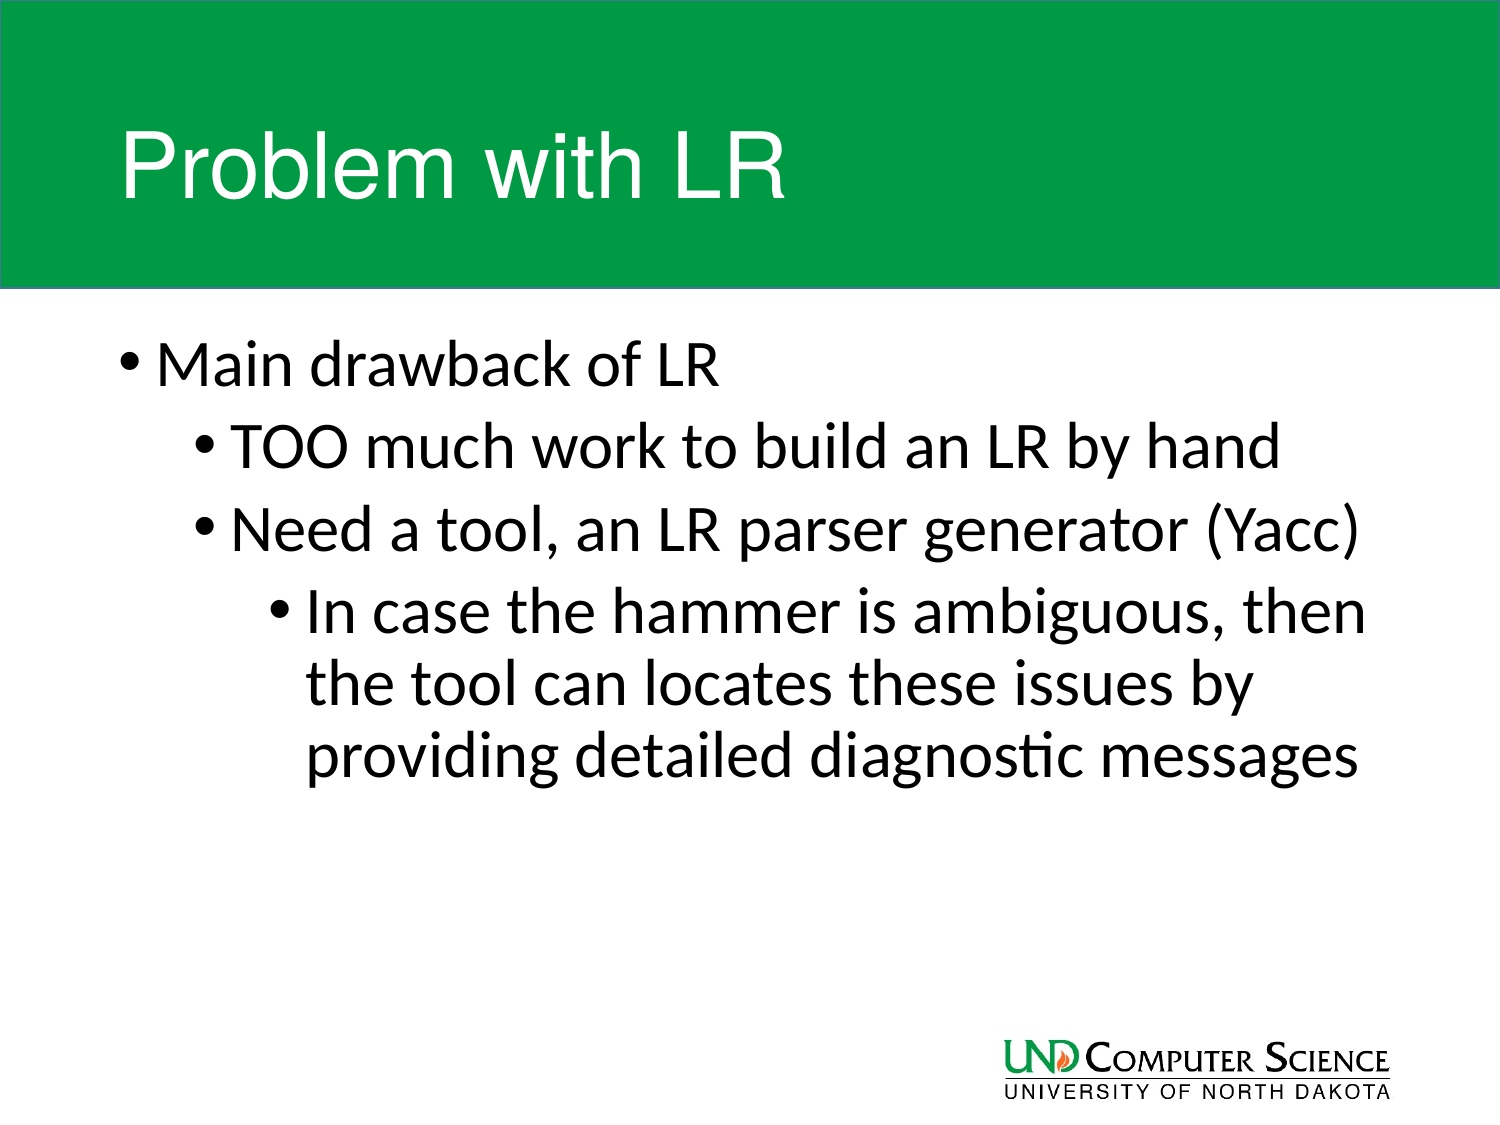

# Problem with LR
Main drawback of LR
TOO much work to build an LR by hand
Need a tool, an LR parser generator (Yacc)
In case the hammer is ambiguous, then the tool can locates these issues by providing detailed diagnostic messages